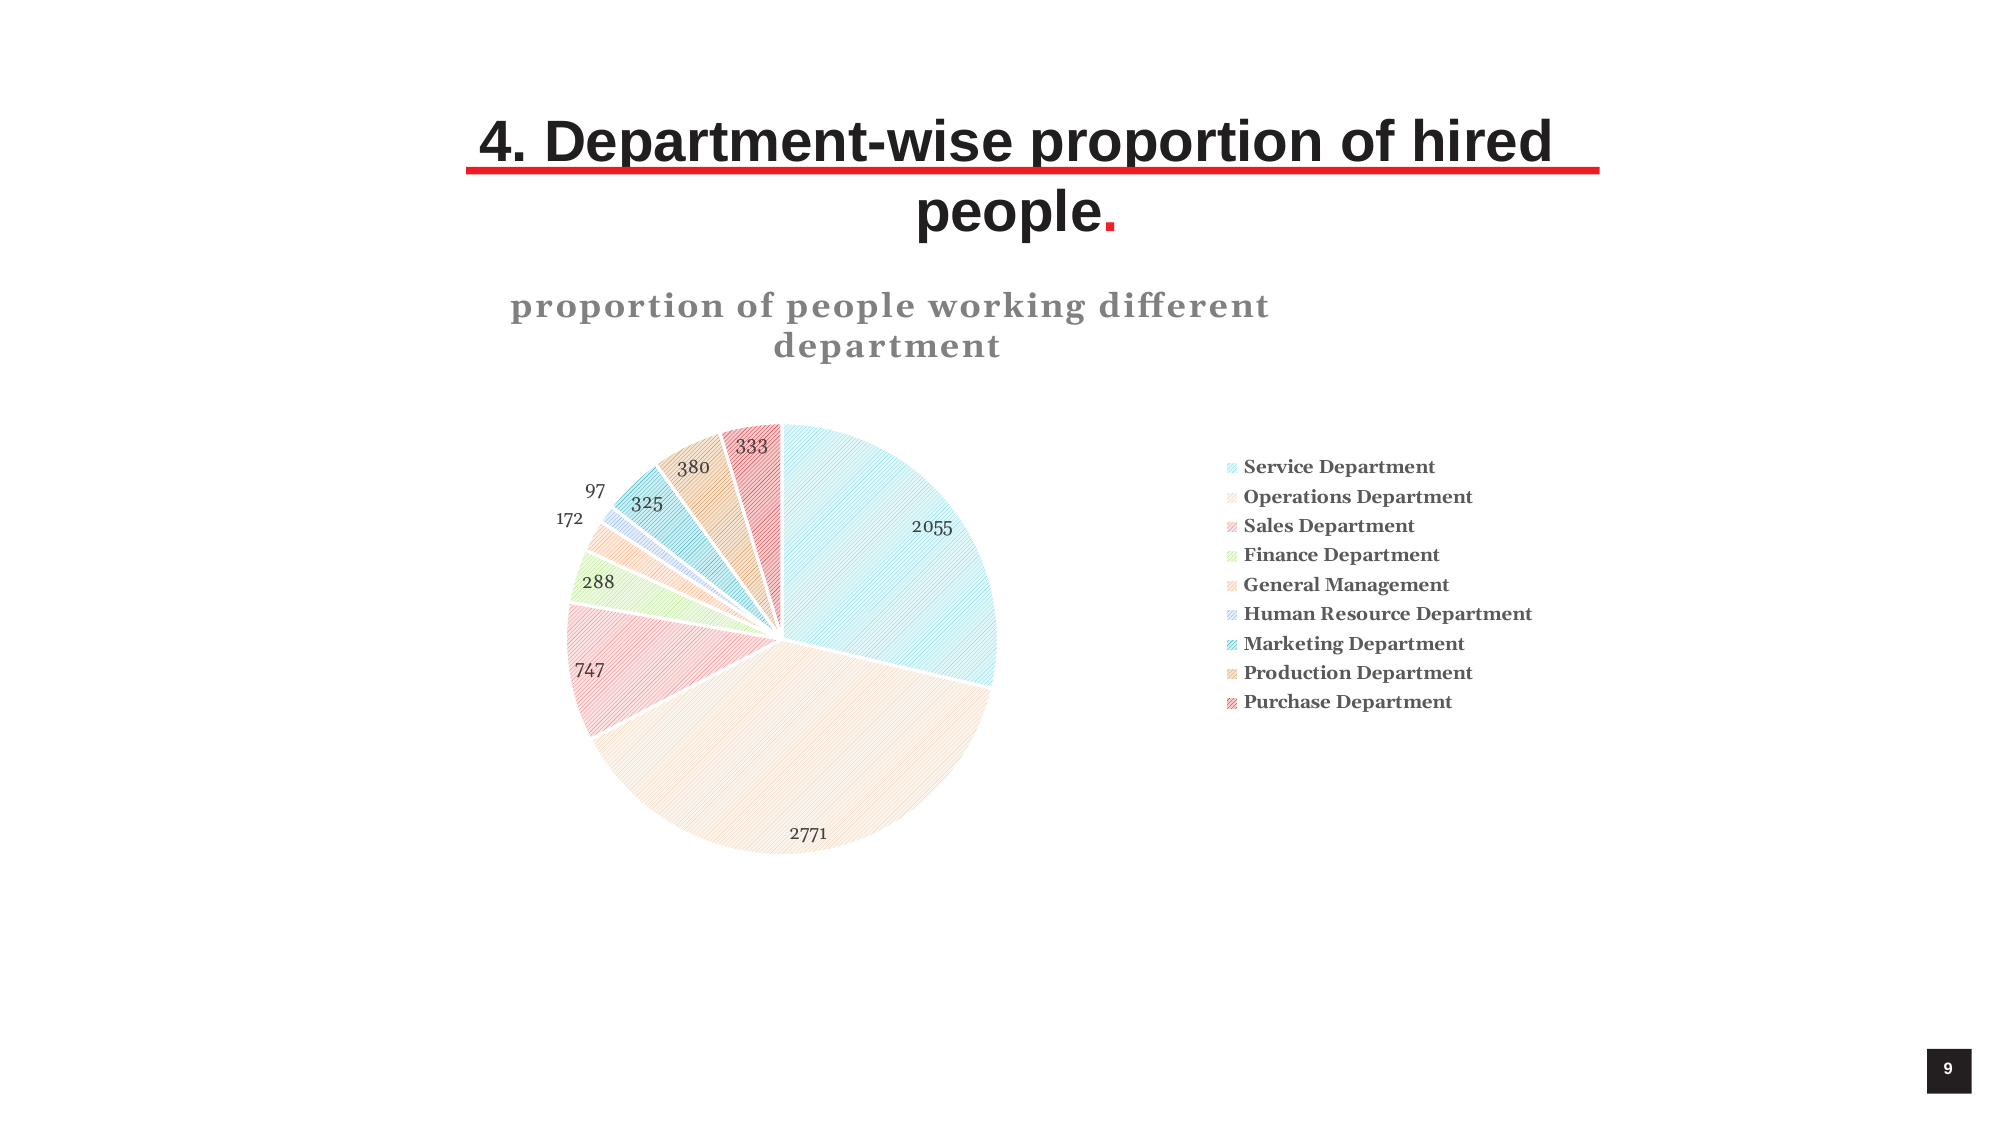

DATA DRIVEN SLIDE
# 4. Department-wise proportion of hired people.

### Chart: proportion of people working different department

| Category | Number of hired candidates |
|---|---|
| Service Department | 2055.0 |
| Operations Department | 2771.0 |
| Sales Department | 747.0 |
| Finance Department | 288.0 |
| General Management | 172.0 |
| Human Resource Department | 97.0 |
| Marketing Department | 325.0 |
| Production Department | 380.0 |
| Purchase Department | 333.0 |
9